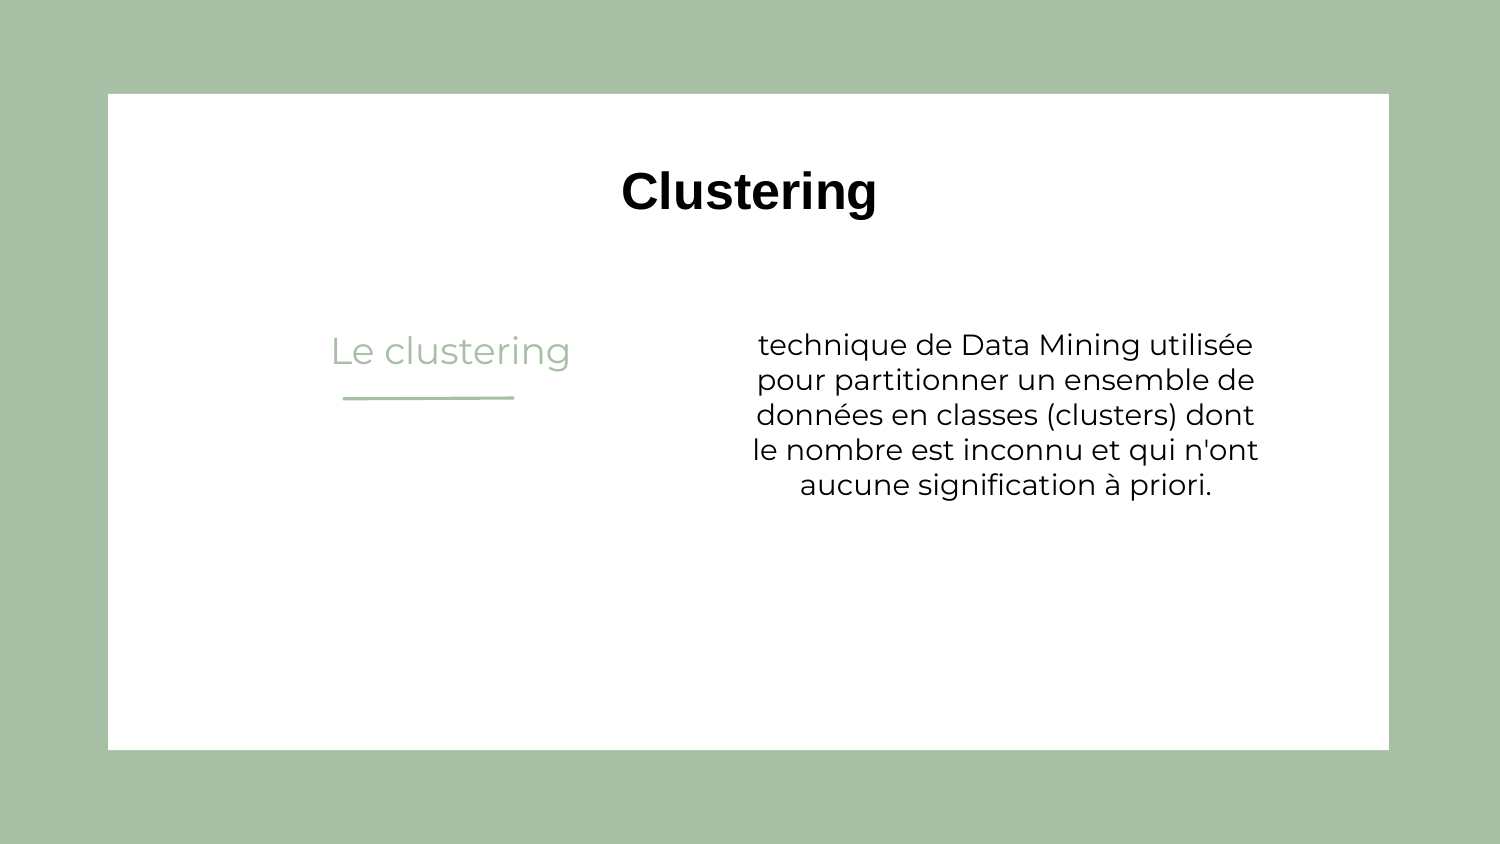

# Clustering
Le clustering
technique de Data Mining utilisée pour partitionner un ensemble de données en classes (clusters) dont le nombre est inconnu et qui n'ont aucune signification à priori.